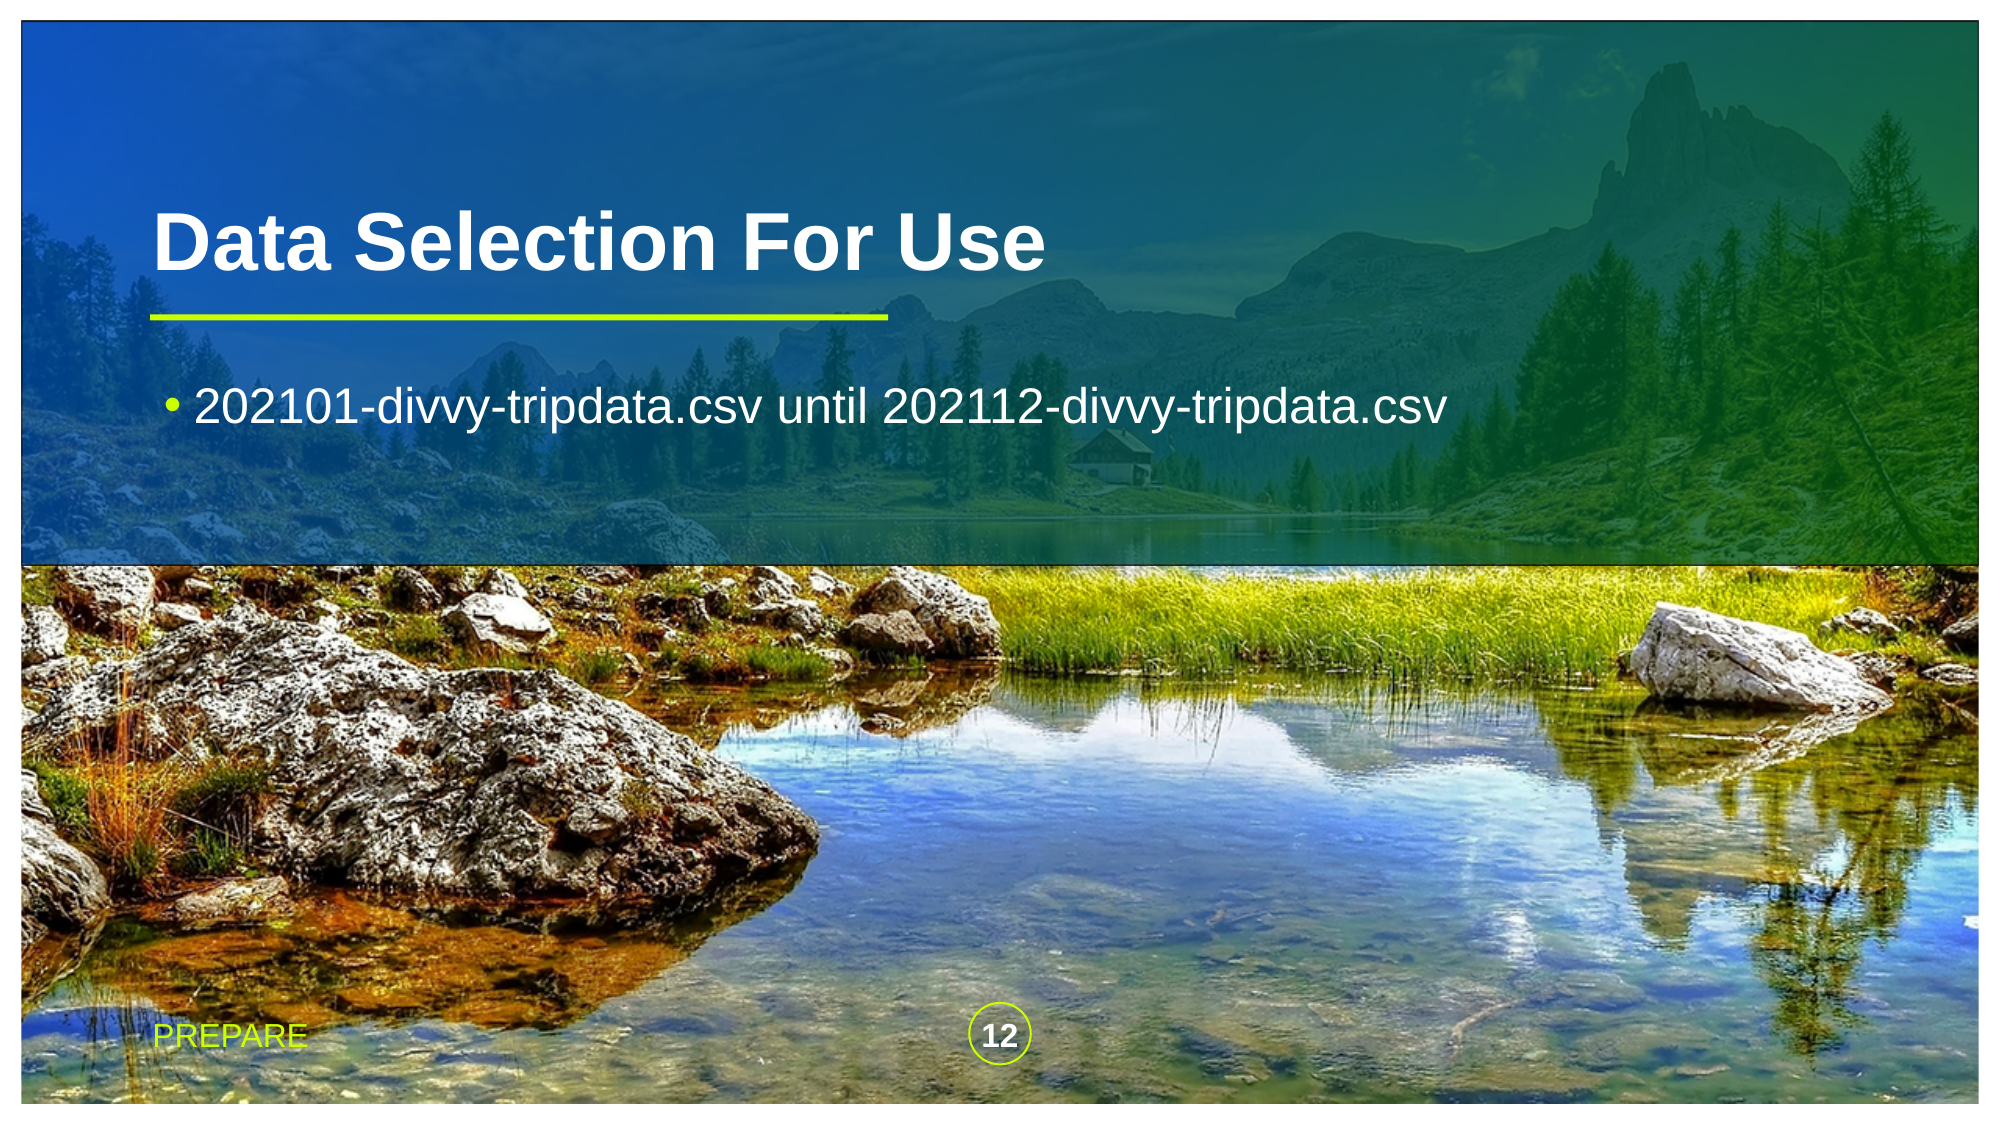

# Data Selection For Use
202101-divvy-tripdata.csv until 202112-divvy-tripdata.csv
PREPARE
12